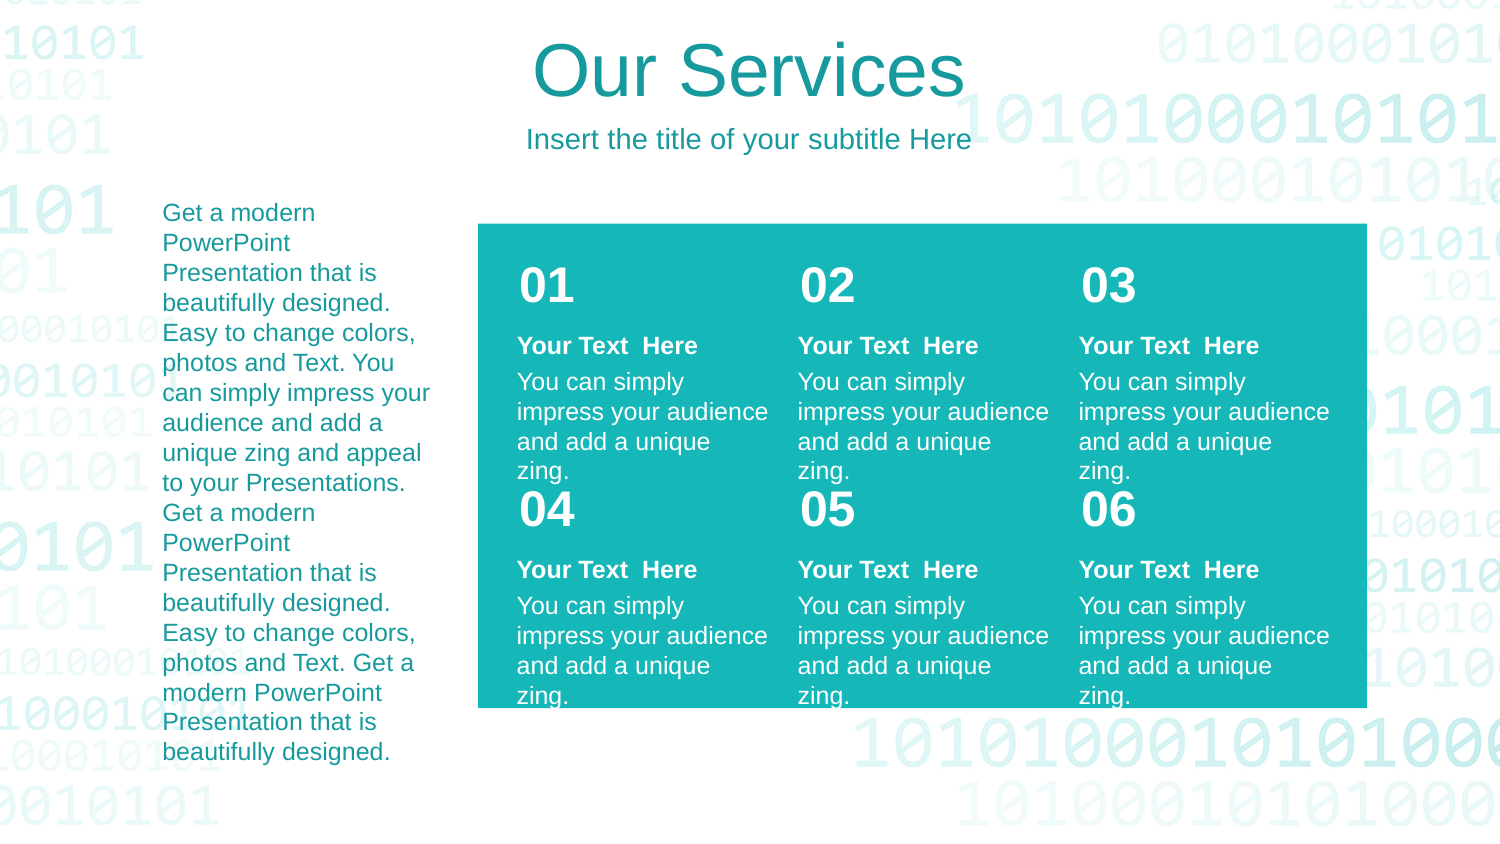

Our Services
Insert the title of your subtitle Here
Get a modern PowerPoint  Presentation that is beautifully designed.  Easy to change colors, photos and Text. You can simply impress your audience and add a unique zing and appeal to your Presentations. Get a modern PowerPoint  Presentation that is beautifully designed.  Easy to change colors, photos and Text. Get a modern PowerPoint  Presentation that is beautifully designed.

01
02
03
Your Text  Here
You can simply impress your audience and add a unique zing.
Your Text  Here
You can simply impress your audience and add a unique zing.
Your Text  Here
You can simply impress your audience and add a unique zing.
04
05
06
Your Text  Here
You can simply impress your audience and add a unique zing.
Your Text  Here
You can simply impress your audience and add a unique zing.
Your Text  Here
You can simply impress your audience and add a unique zing.